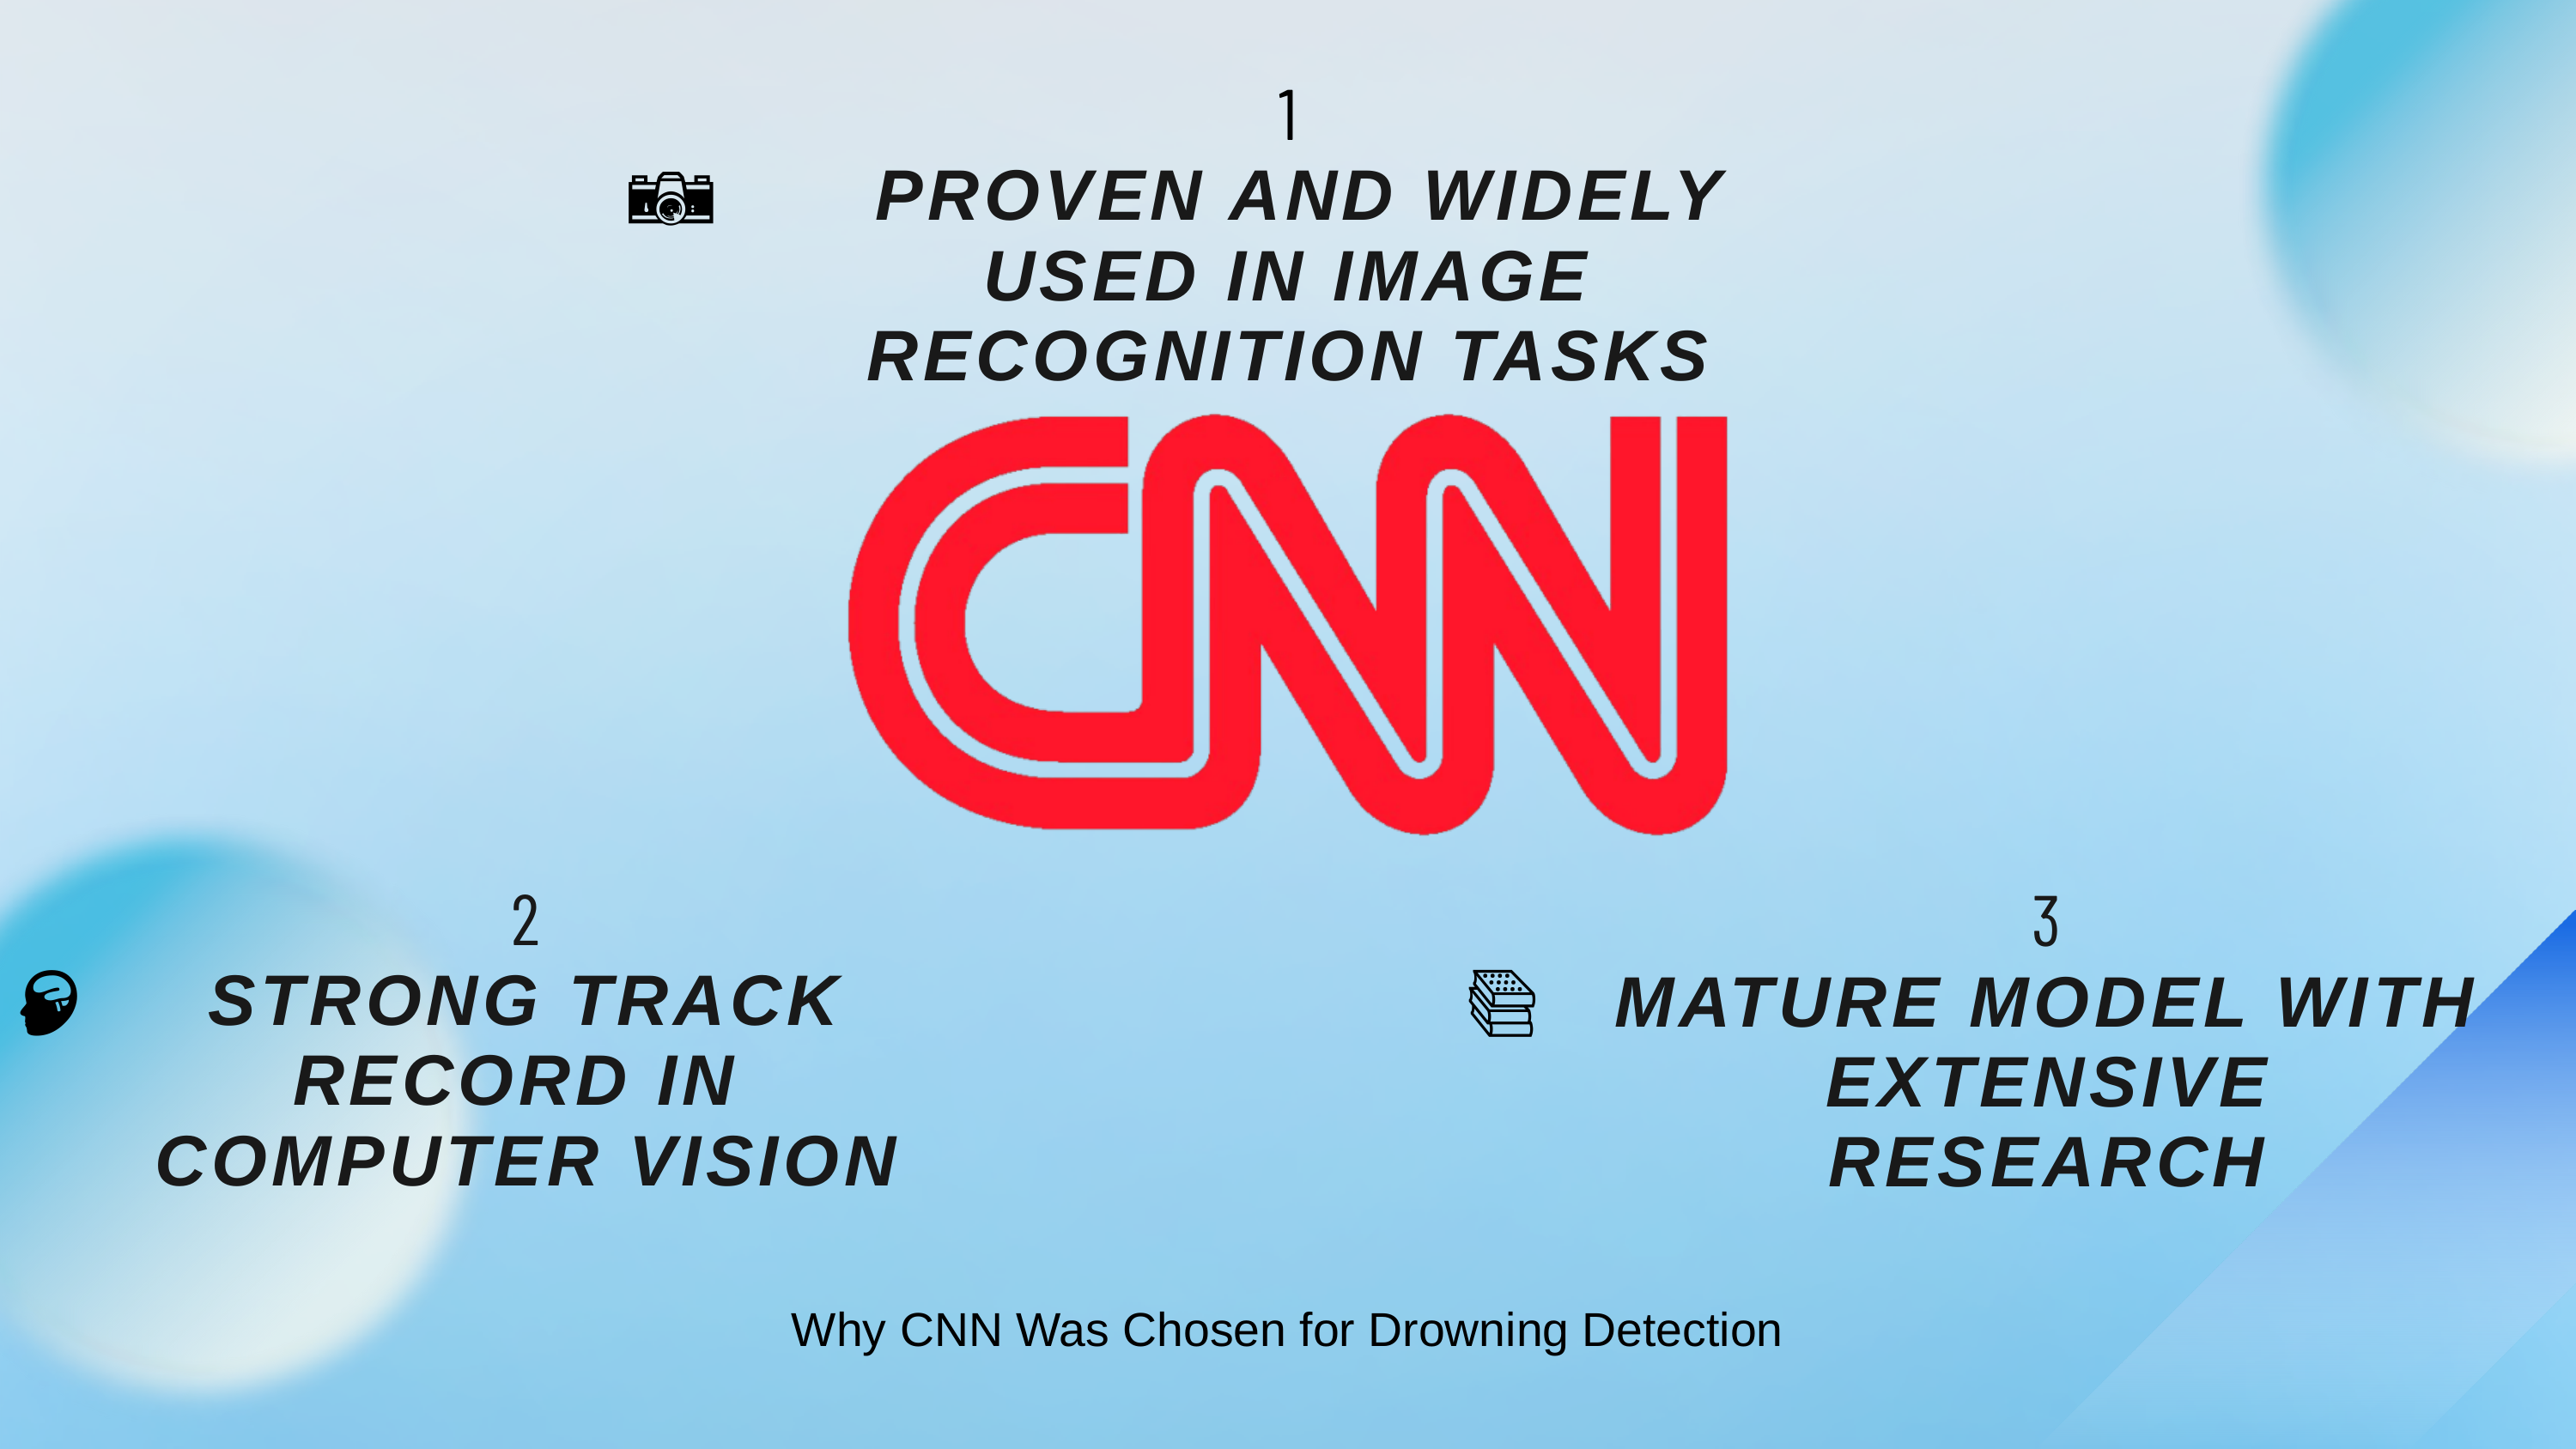

1
 PROVEN AND WIDELY USED IN IMAGE RECOGNITION TASKS
📷

2
STRONG TRACK RECORD IN
COMPUTER VISION
3
MATURE MODEL WITH EXTENSIVE
RESEARCH

🧠
📚
Why CNN Was Chosen for Drowning Detection